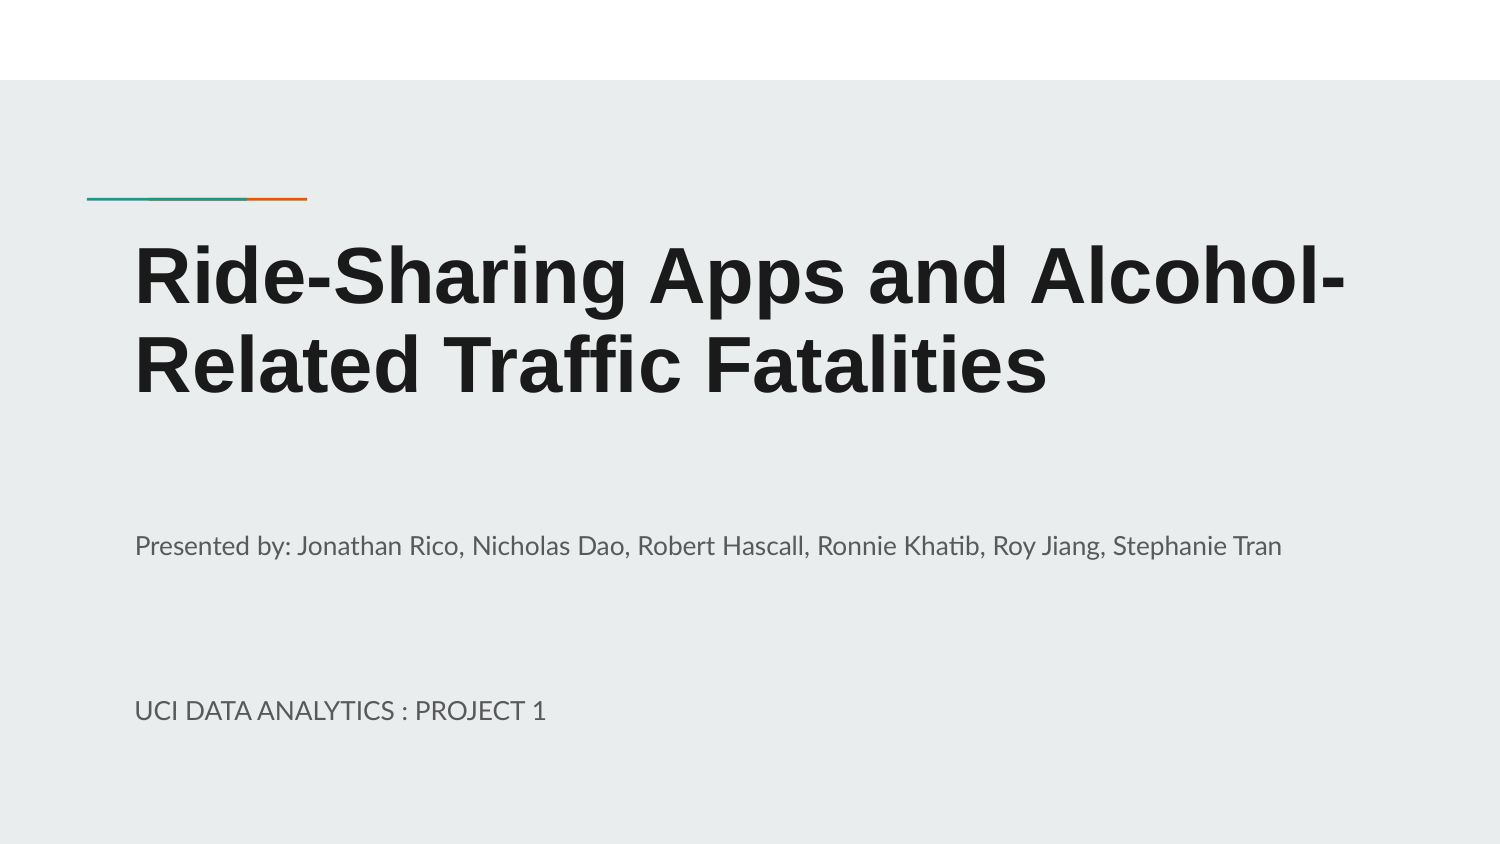

# Ride-Sharing Apps and Alcohol-Related Traffic Fatalities
Presented by: Jonathan Rico, Nicholas Dao, Robert Hascall, Ronnie Khatib, Roy Jiang, Stephanie Tran
UCI DATA ANALYTICS : PROJECT 1